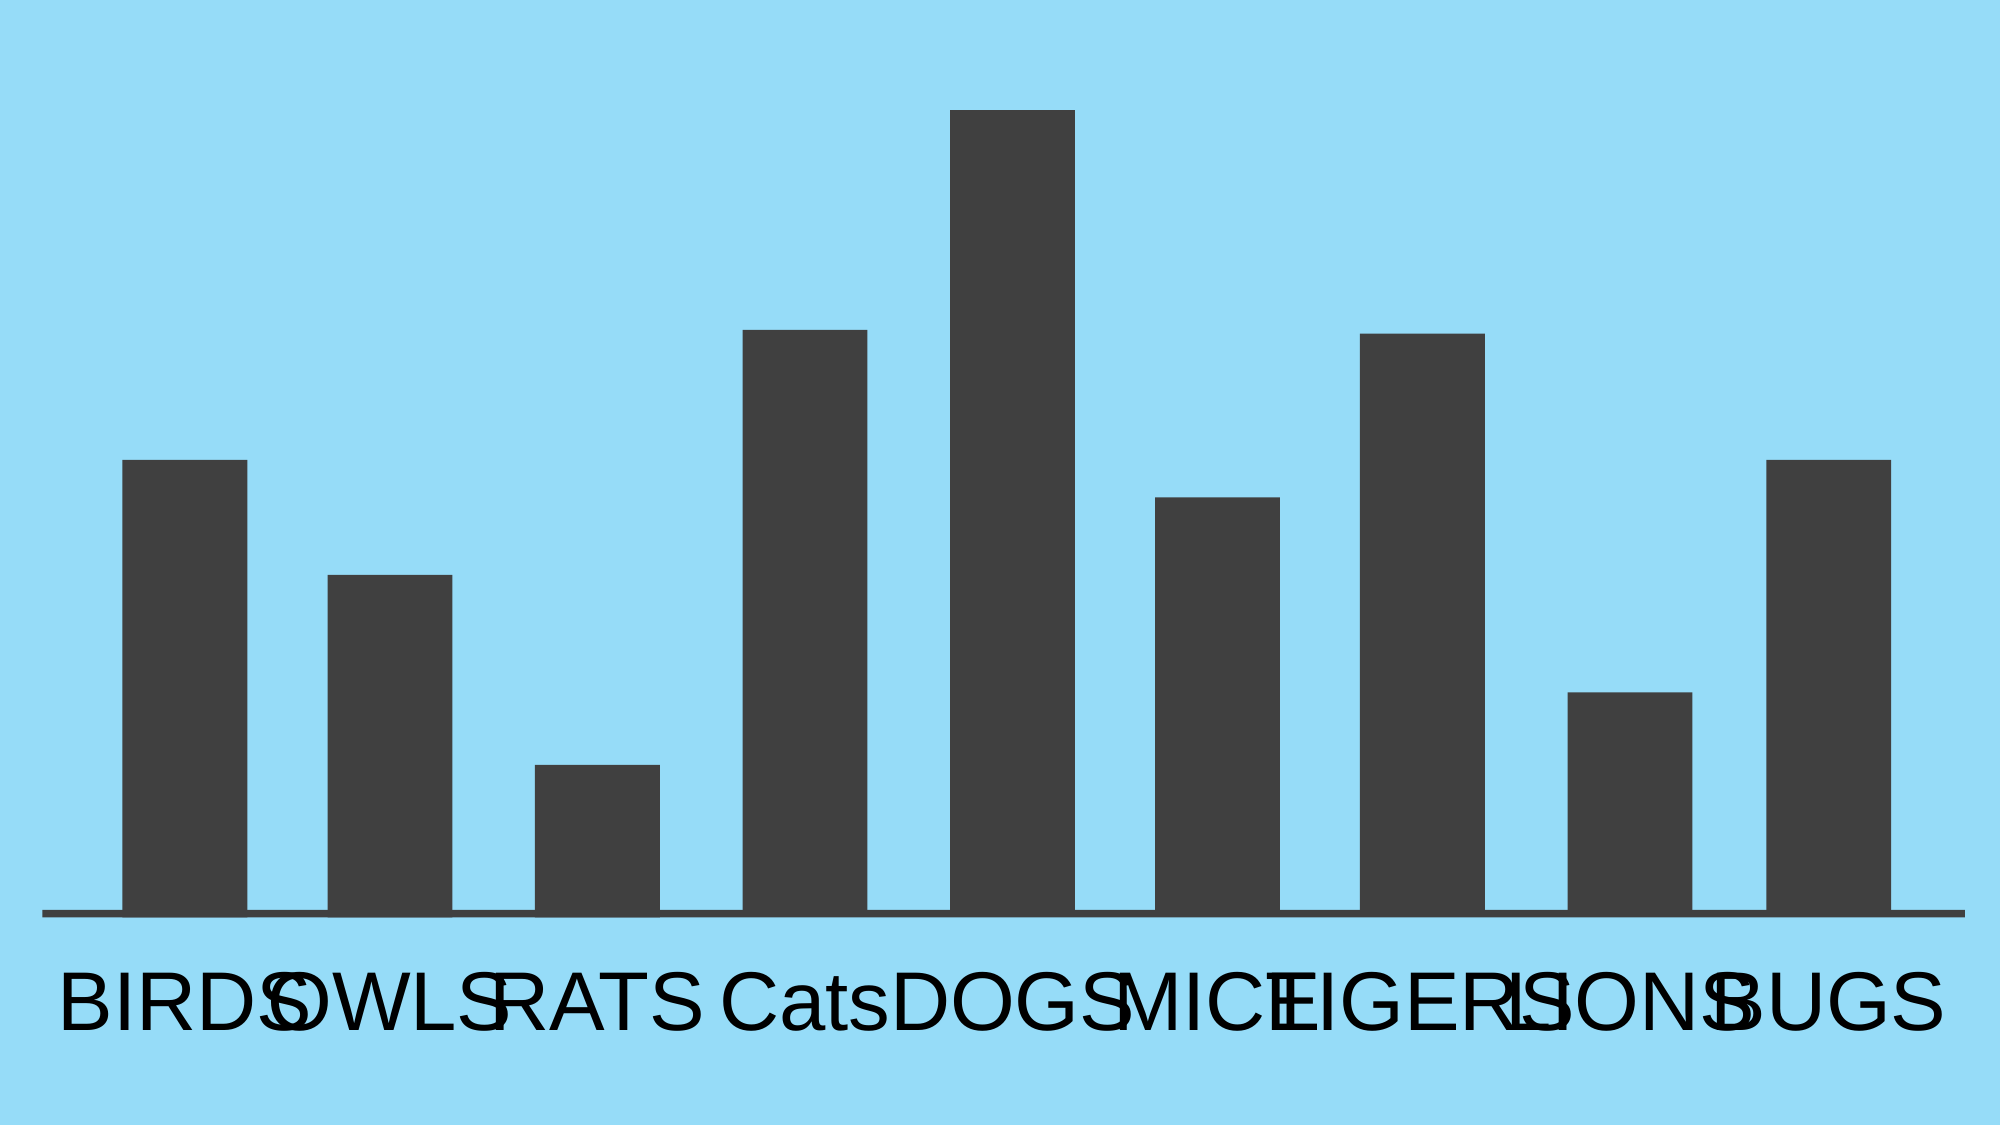

BIRDS
OWLS
RATS
Cats
DOGS
MICE
TIGERS
BUGS
LIONS